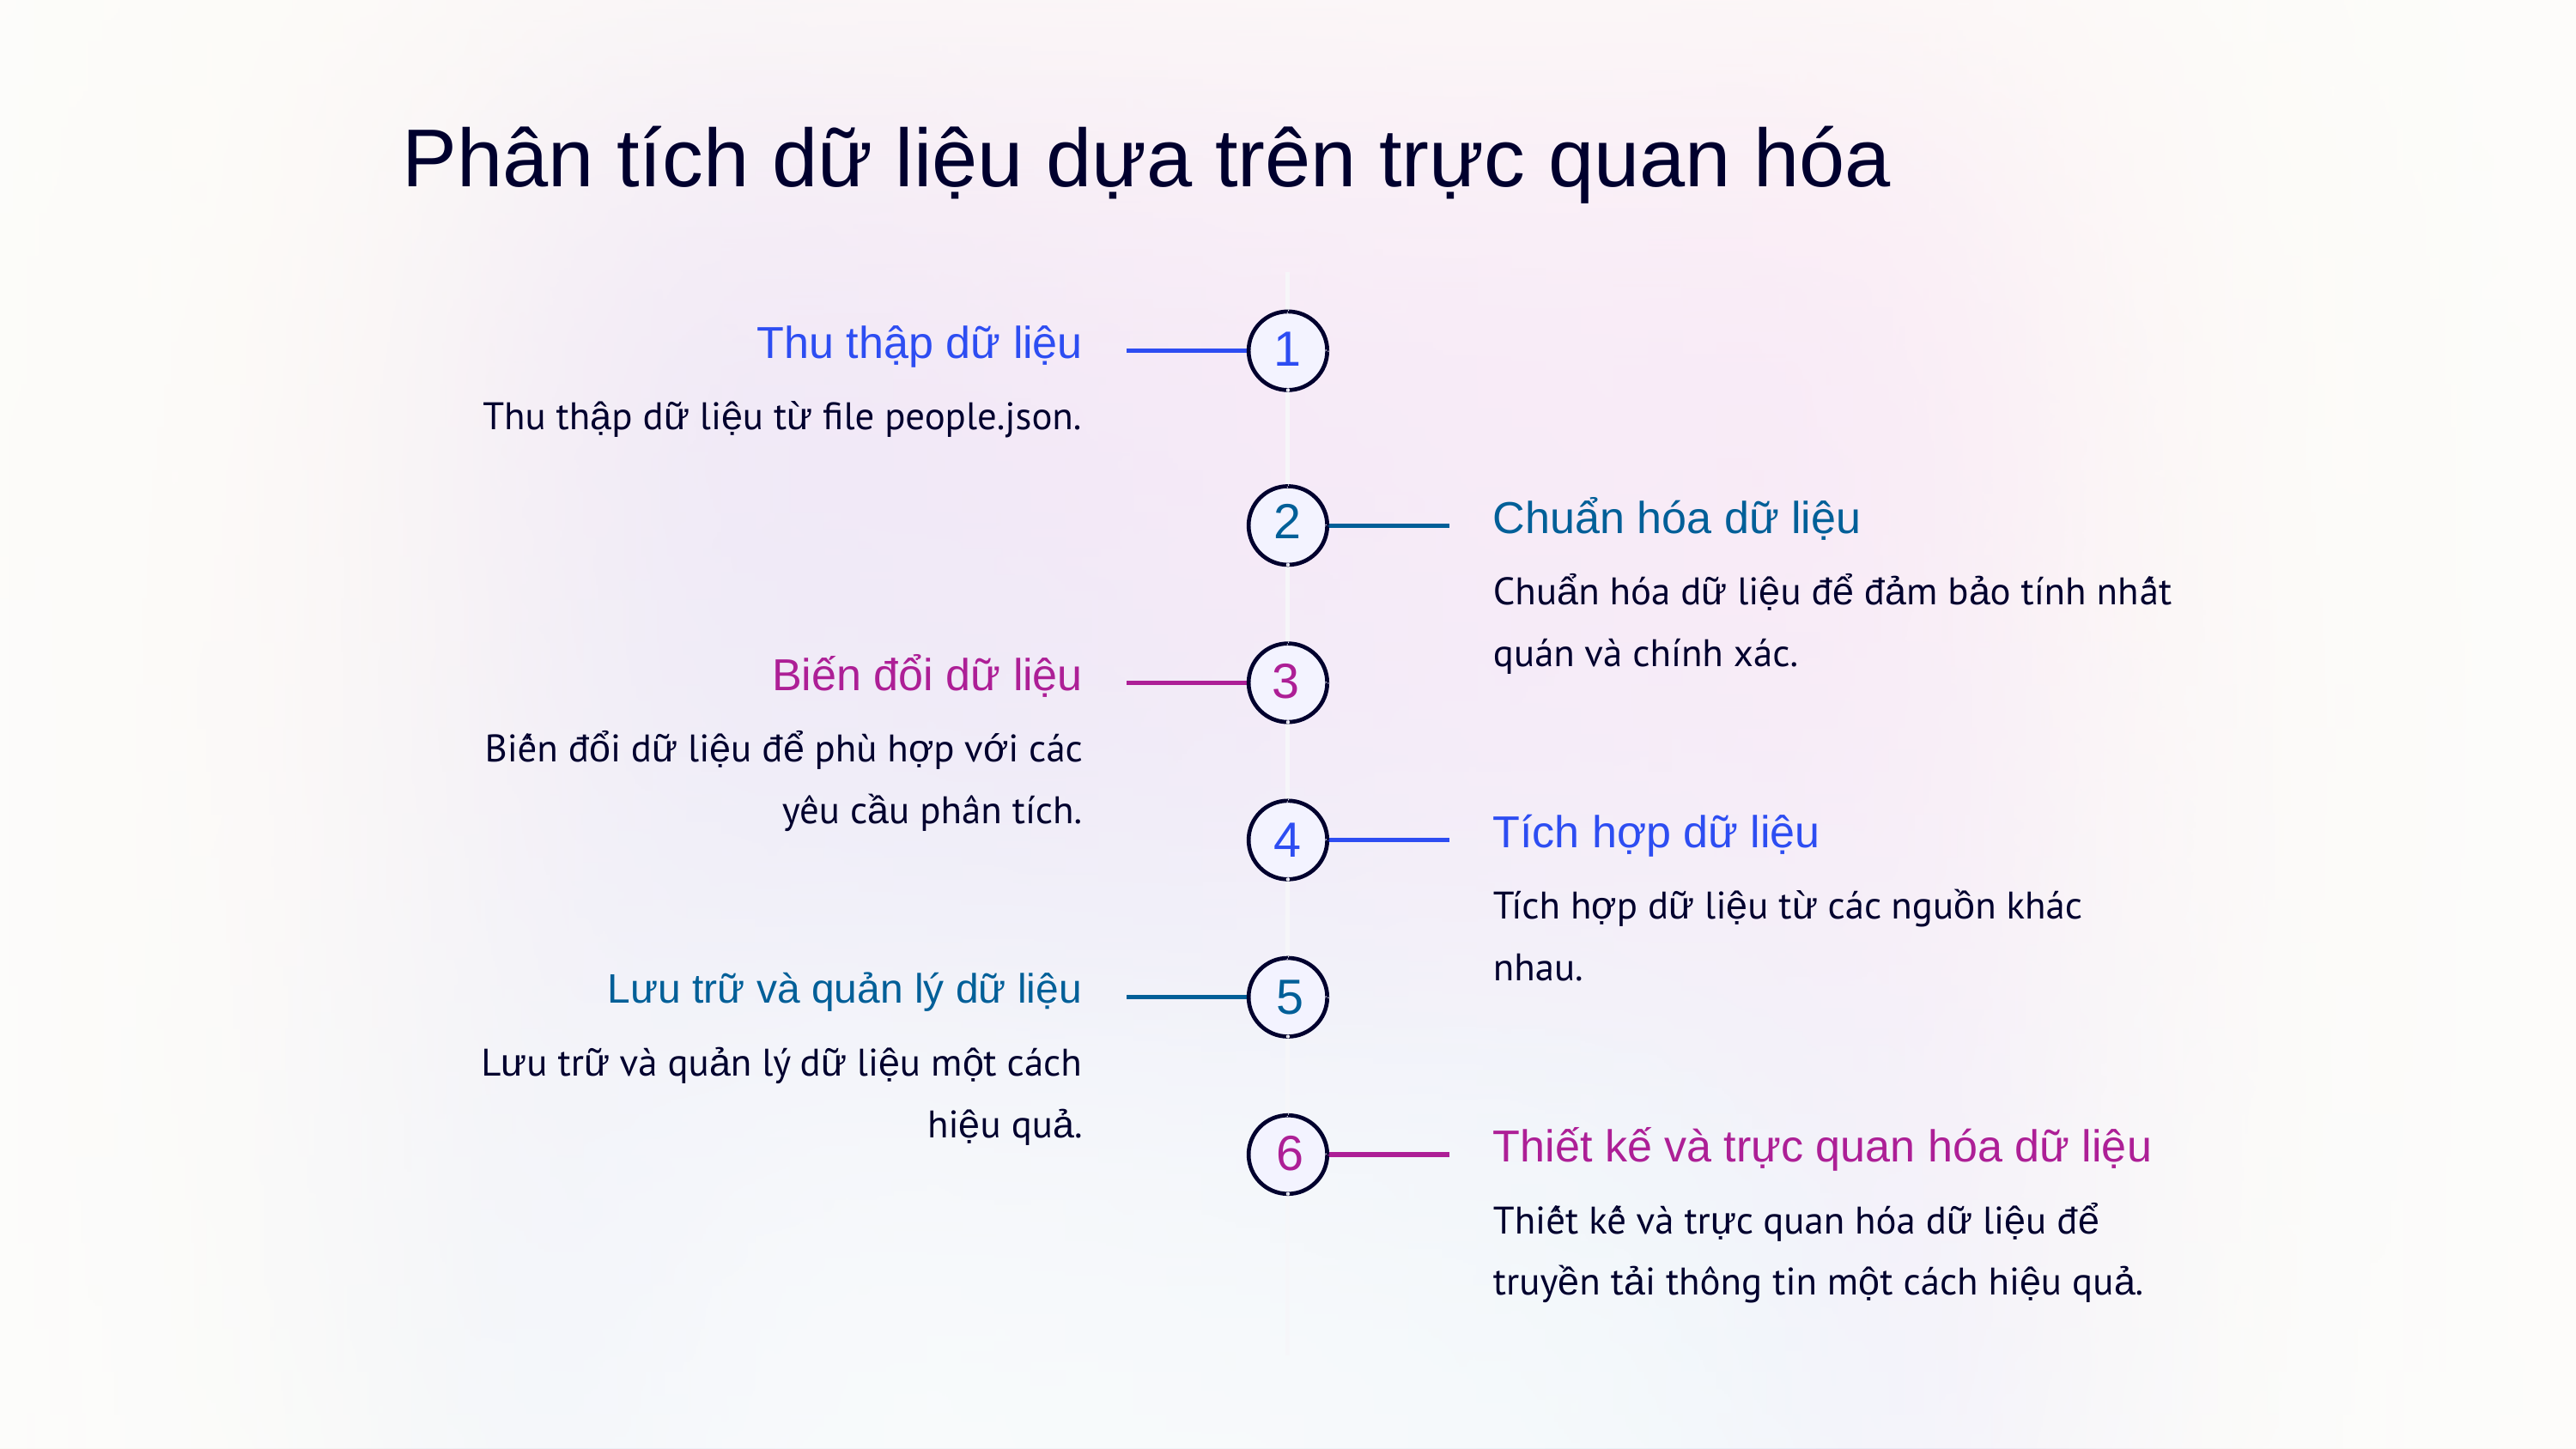

Phân tích dữ liệu dựa trên trực quan hóa

Thu thập dữ liệu
1

Thu thập dữ liệu từ file people.json.

Chuẩn hóa dữ liệu
2

Chuẩn hóa dữ liệu để đảm bảo tính nhất quán và chính xác.

Biến đổi dữ liệu
3

Biến đổi dữ liệu để phù hợp với các yêu cầu phân tích.

Tích hợp dữ liệu
4

Tích hợp dữ liệu từ các nguồn khác nhau.

Lưu trữ và quản lý dữ liệu
5

Lưu trữ và quản lý dữ liệu một cách hiệu quả.

Thiết kế và trực quan hóa dữ liệu
6

Thiết kế và trực quan hóa dữ liệu để truyền tải thông tin một cách hiệu quả.